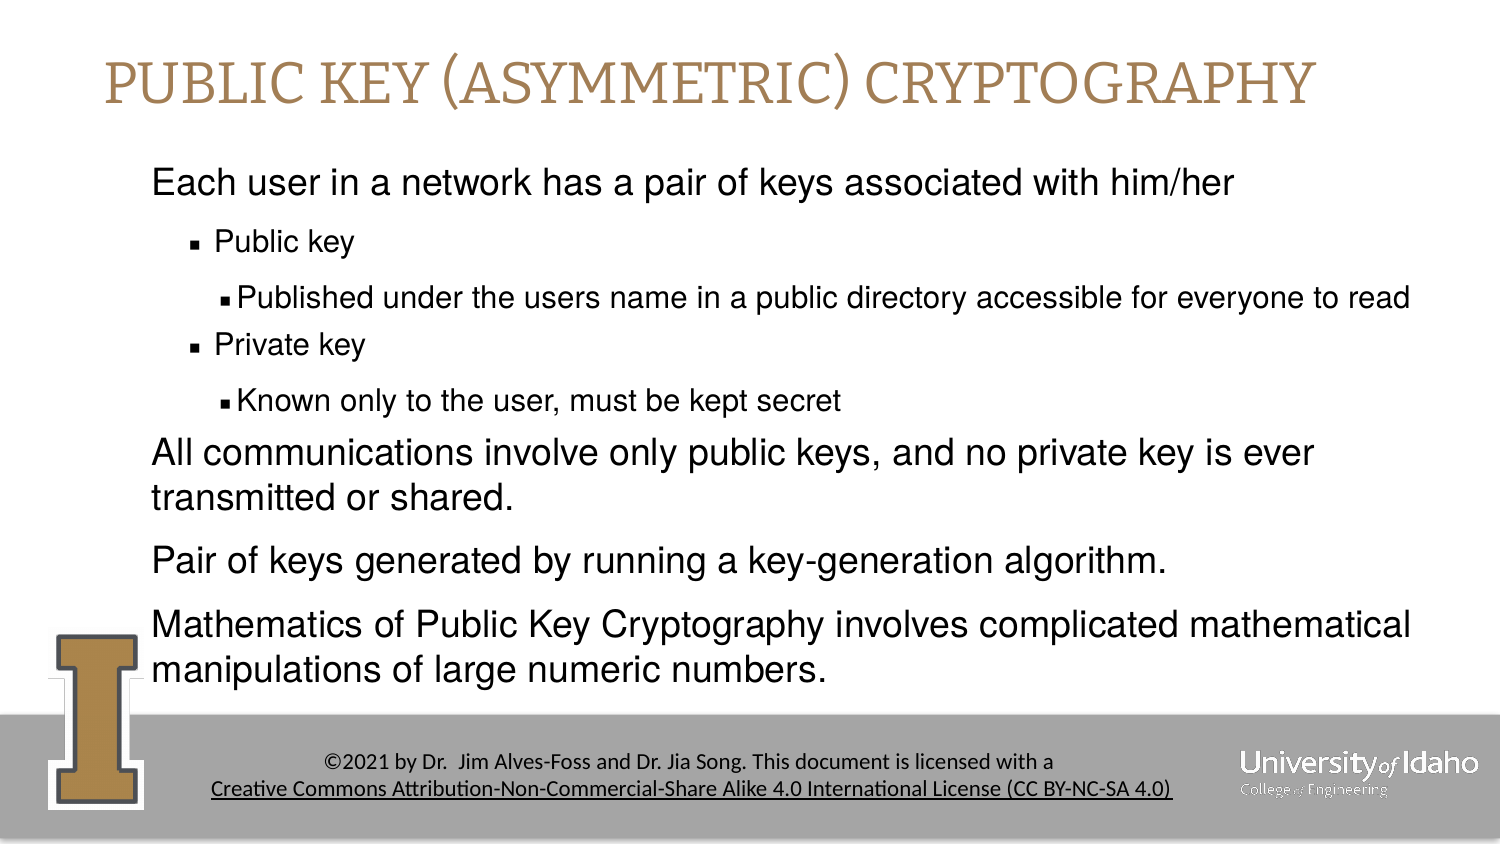

# PUBLIC KEY (ASYMMETRIC) CRYPTOGRAPHY
Each user in a network has a pair of keys associated with him/her
Public key
Published under the users name in a public directory accessible for everyone to read
Private key
Known only to the user, must be kept secret
All communications involve only public keys, and no private key is ever transmitted or shared.
Pair of keys generated by running a key-generation algorithm.
Mathematics of Public Key Cryptography involves complicated mathematical manipulations of large numeric numbers.

44